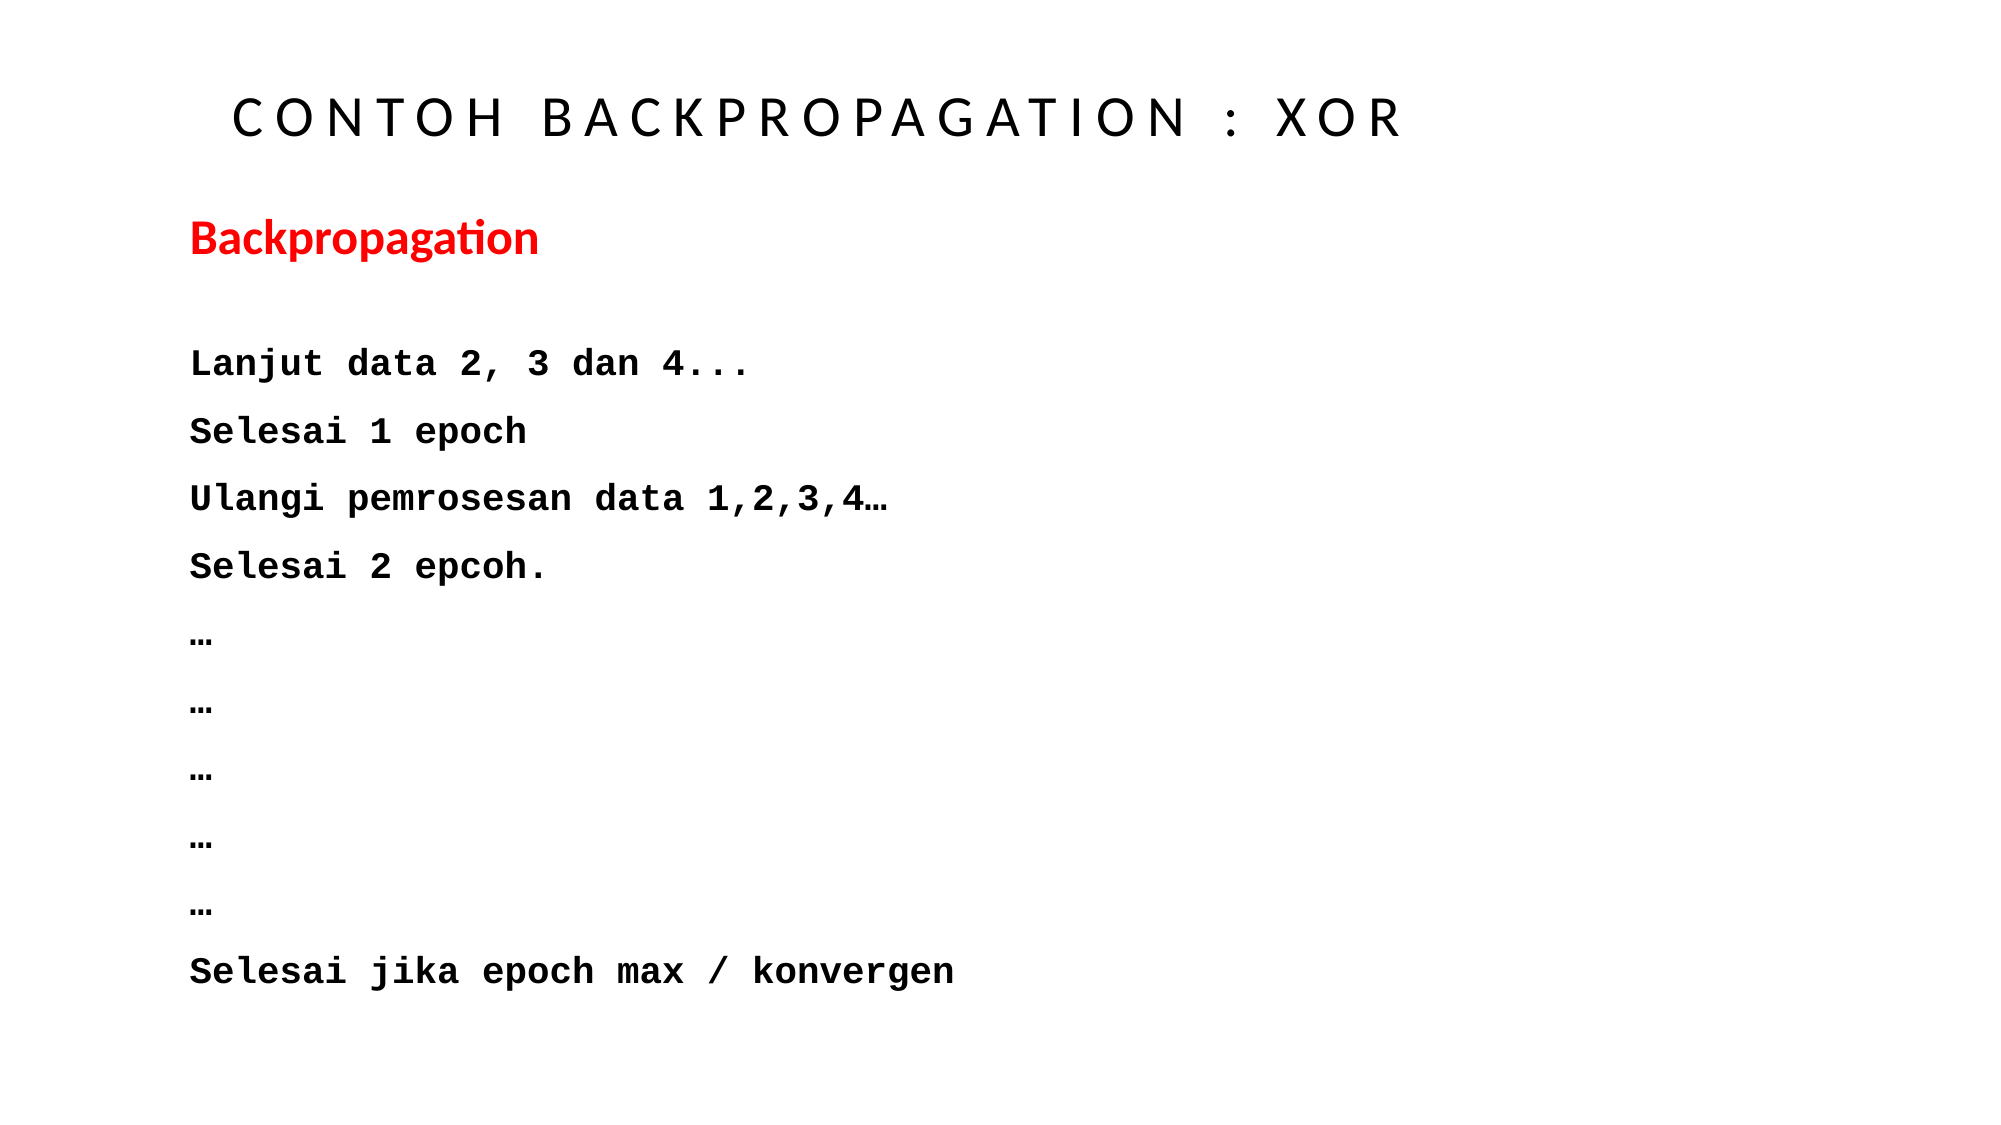

Contoh Backpropagation : XOR

Backpropagation
Lanjut data 2, 3 dan 4...
Selesai 1 epoch
Ulangi pemrosesan data 1,2,3,4…
Selesai 2 epcoh.
…
…
…
…
…
Selesai jika epoch max / konvergen